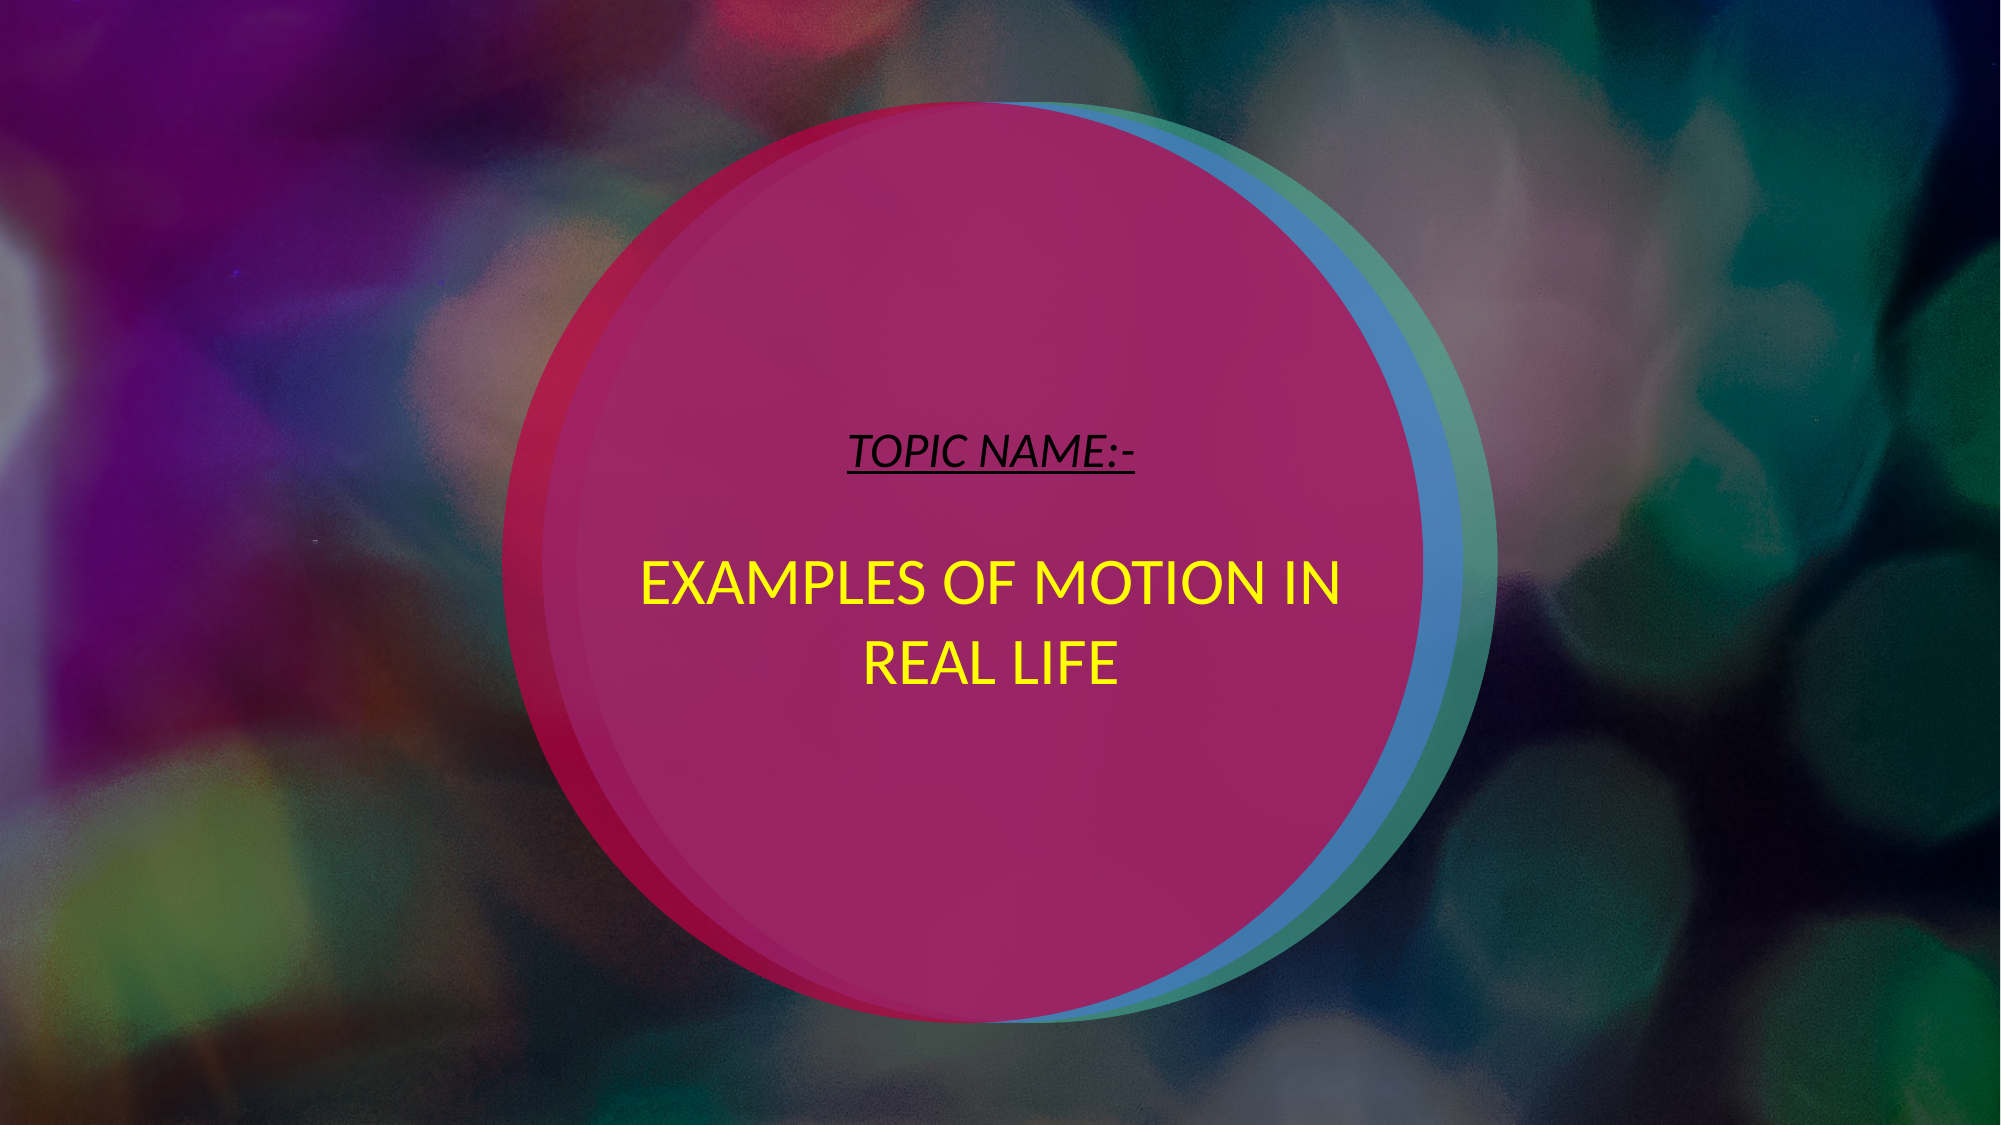

# TOPIC NAME:- EXAMPLES OF MOTION IN REAL LIFE